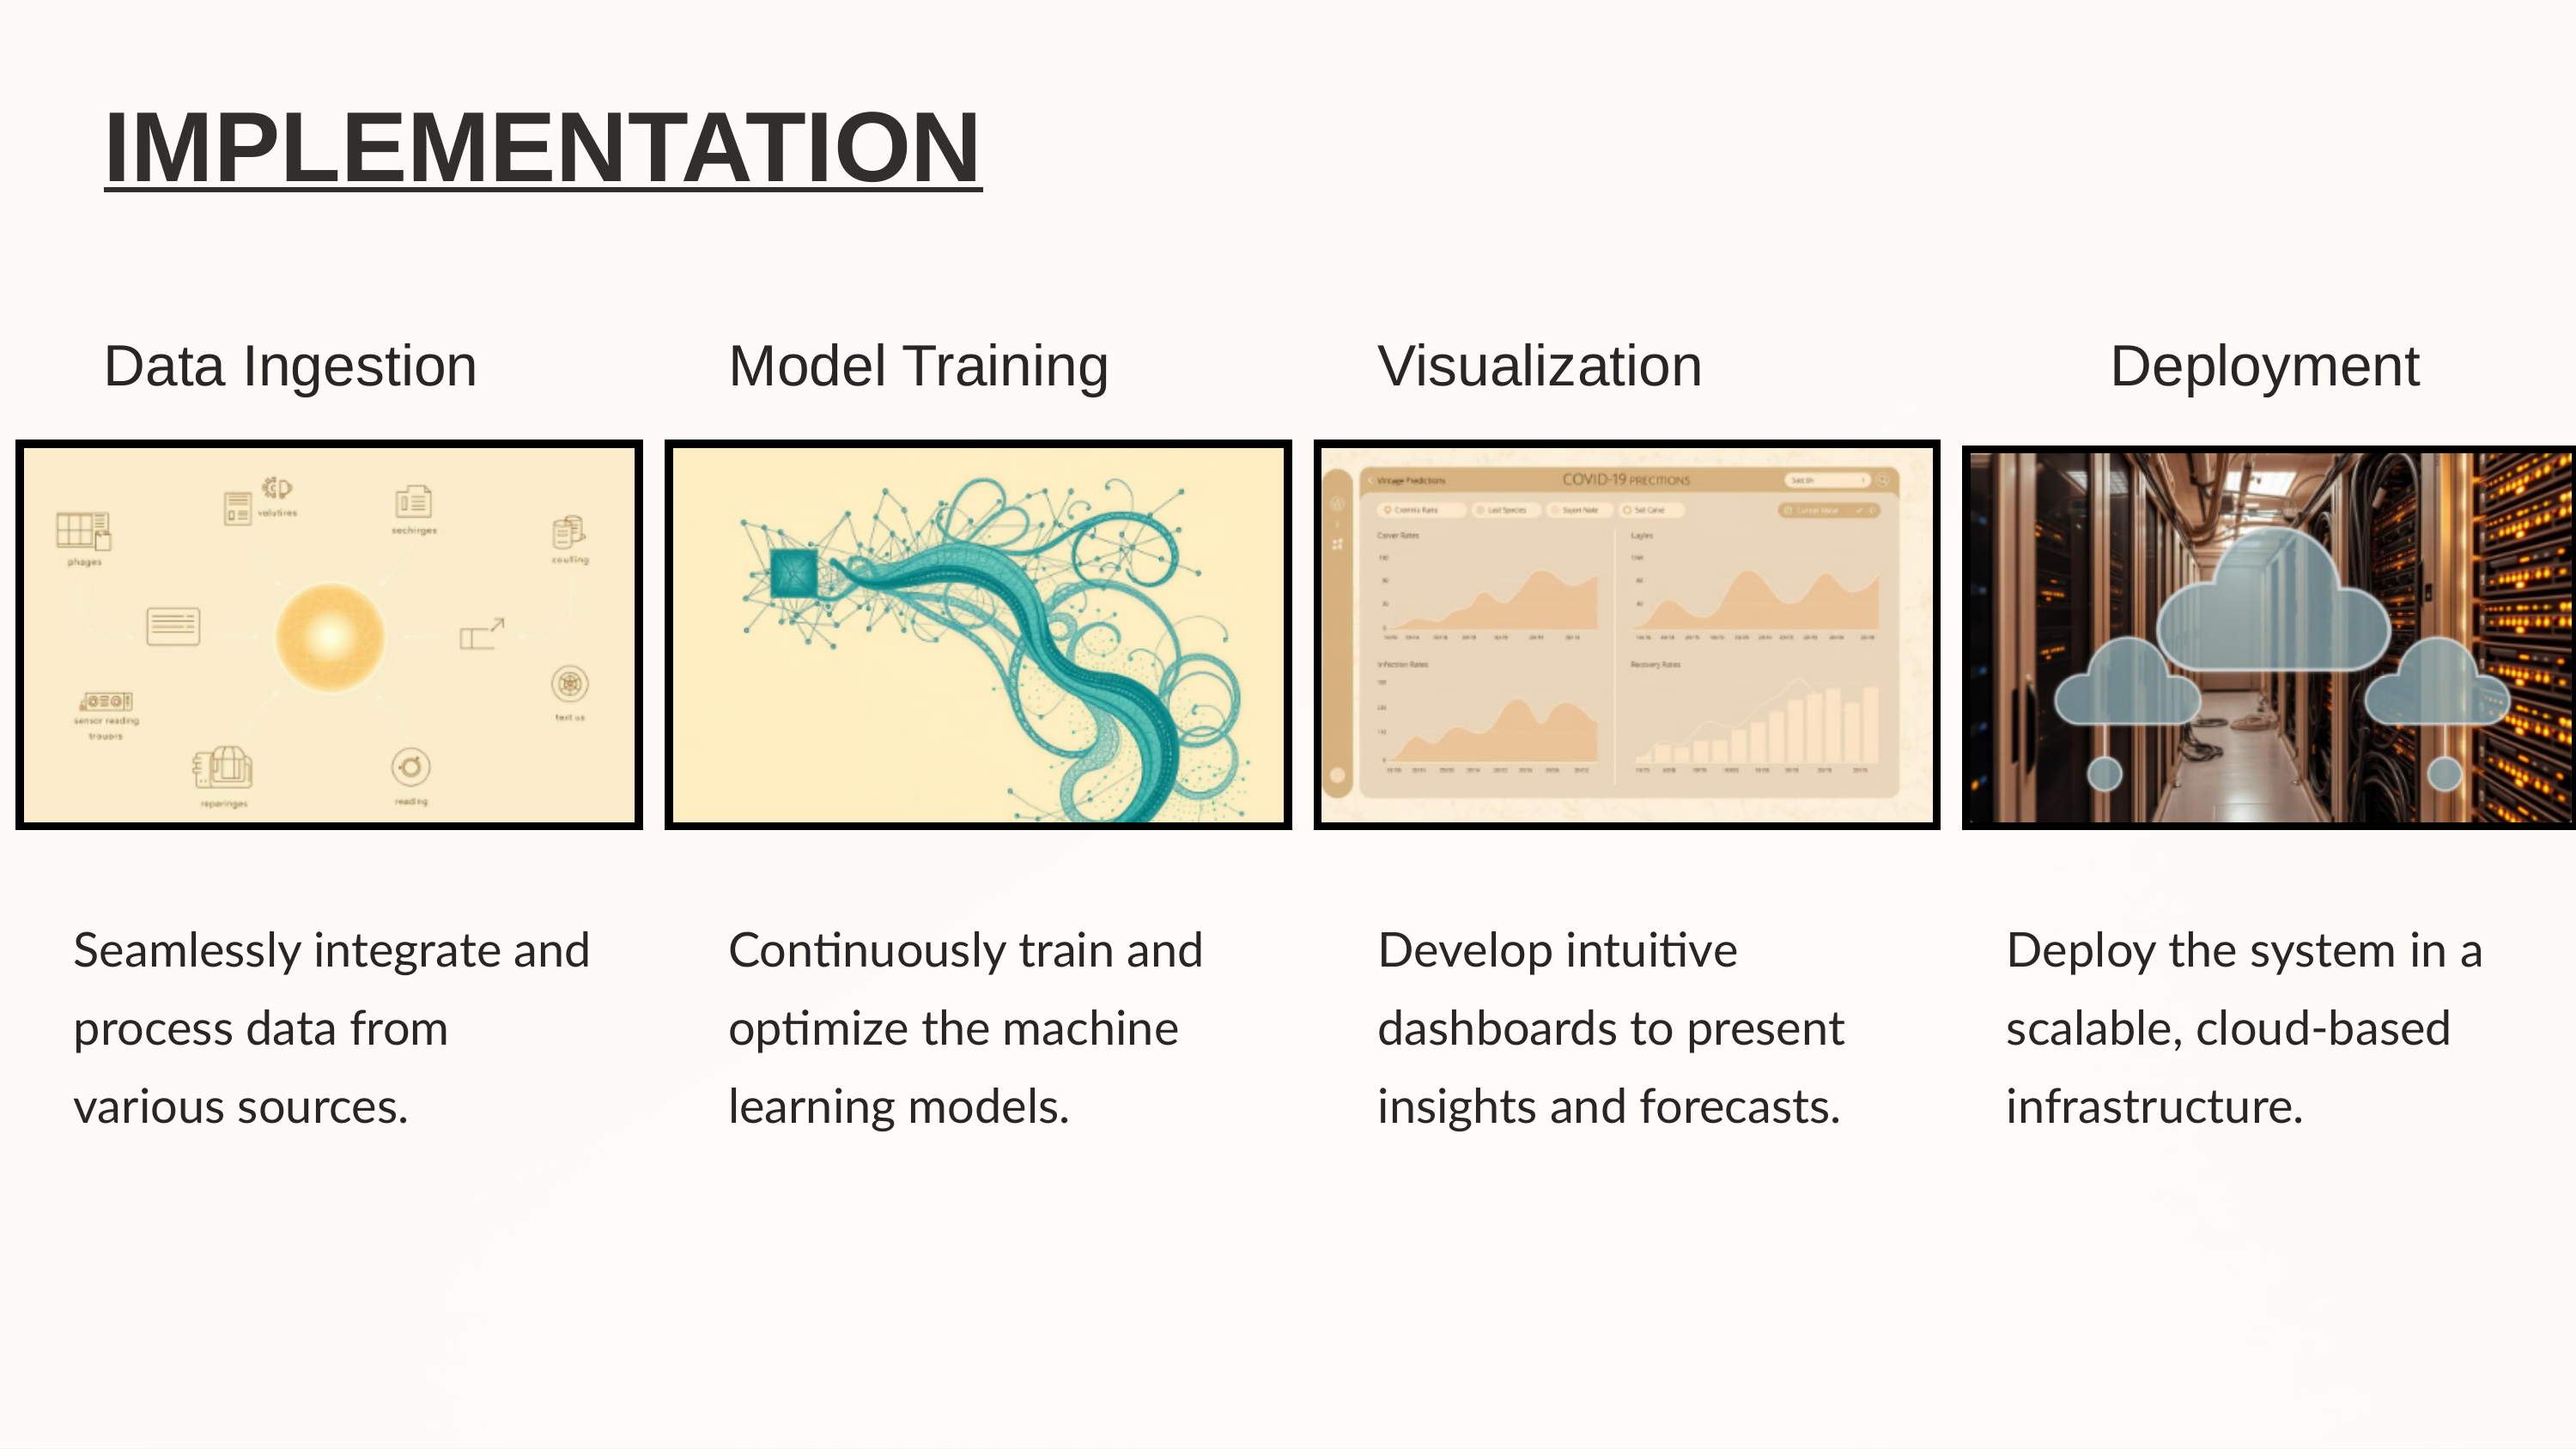

IMPLEMENTATION
Data Ingestion
Model Training
Visualization
Deployment

Seamlessly integrate and process data from various sources.
Continuously train and optimize the machine learning models.
Develop intuitive dashboards to present insights and forecasts.
Deploy the system in a scalable, cloud-based infrastructure.